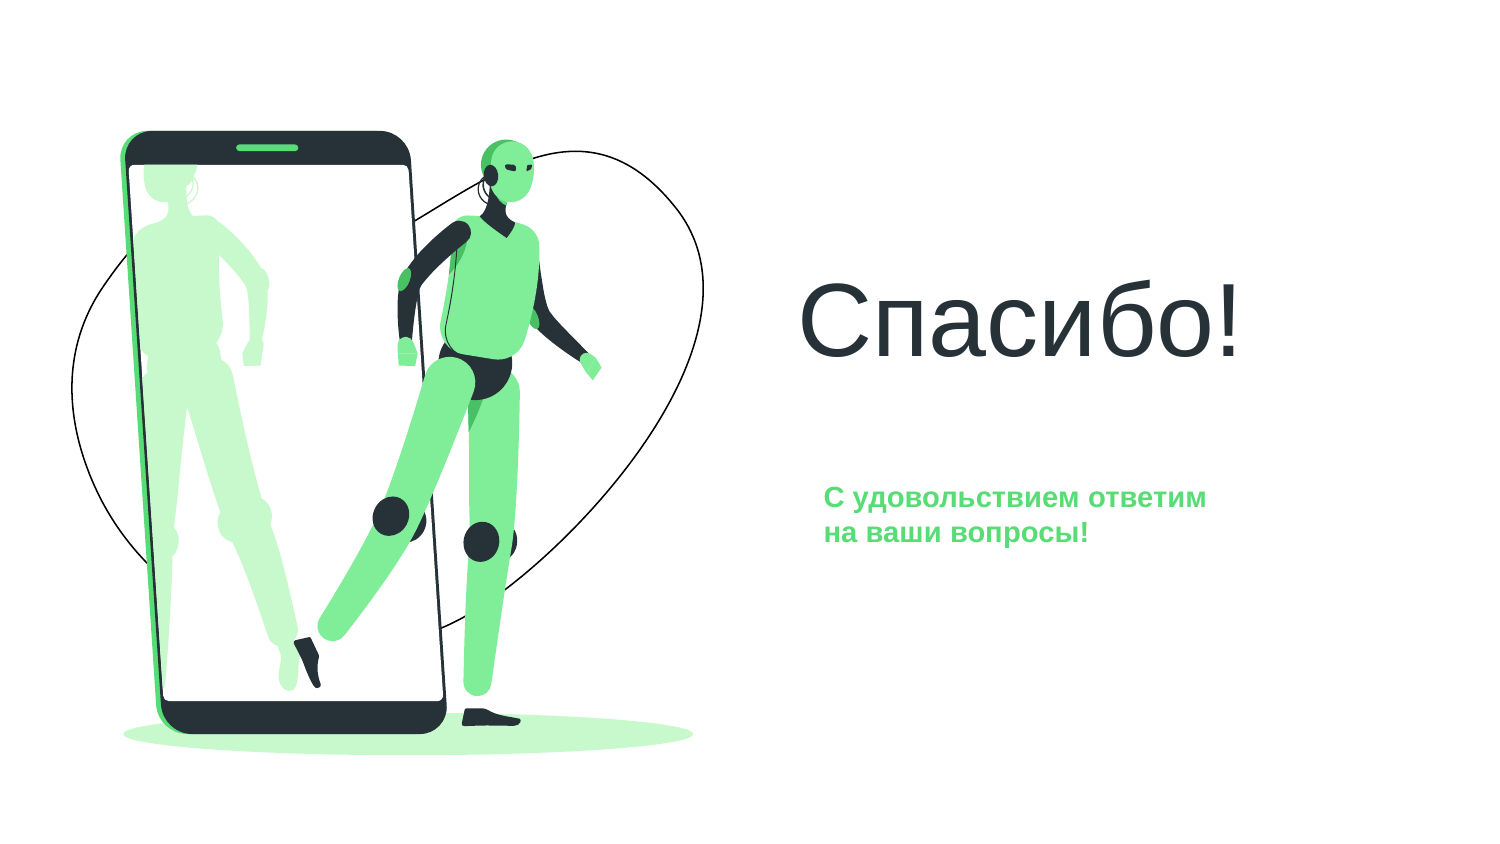

# Спасибо!
С удовольствием ответим на ваши вопросы!

Please keep this slide for attribution